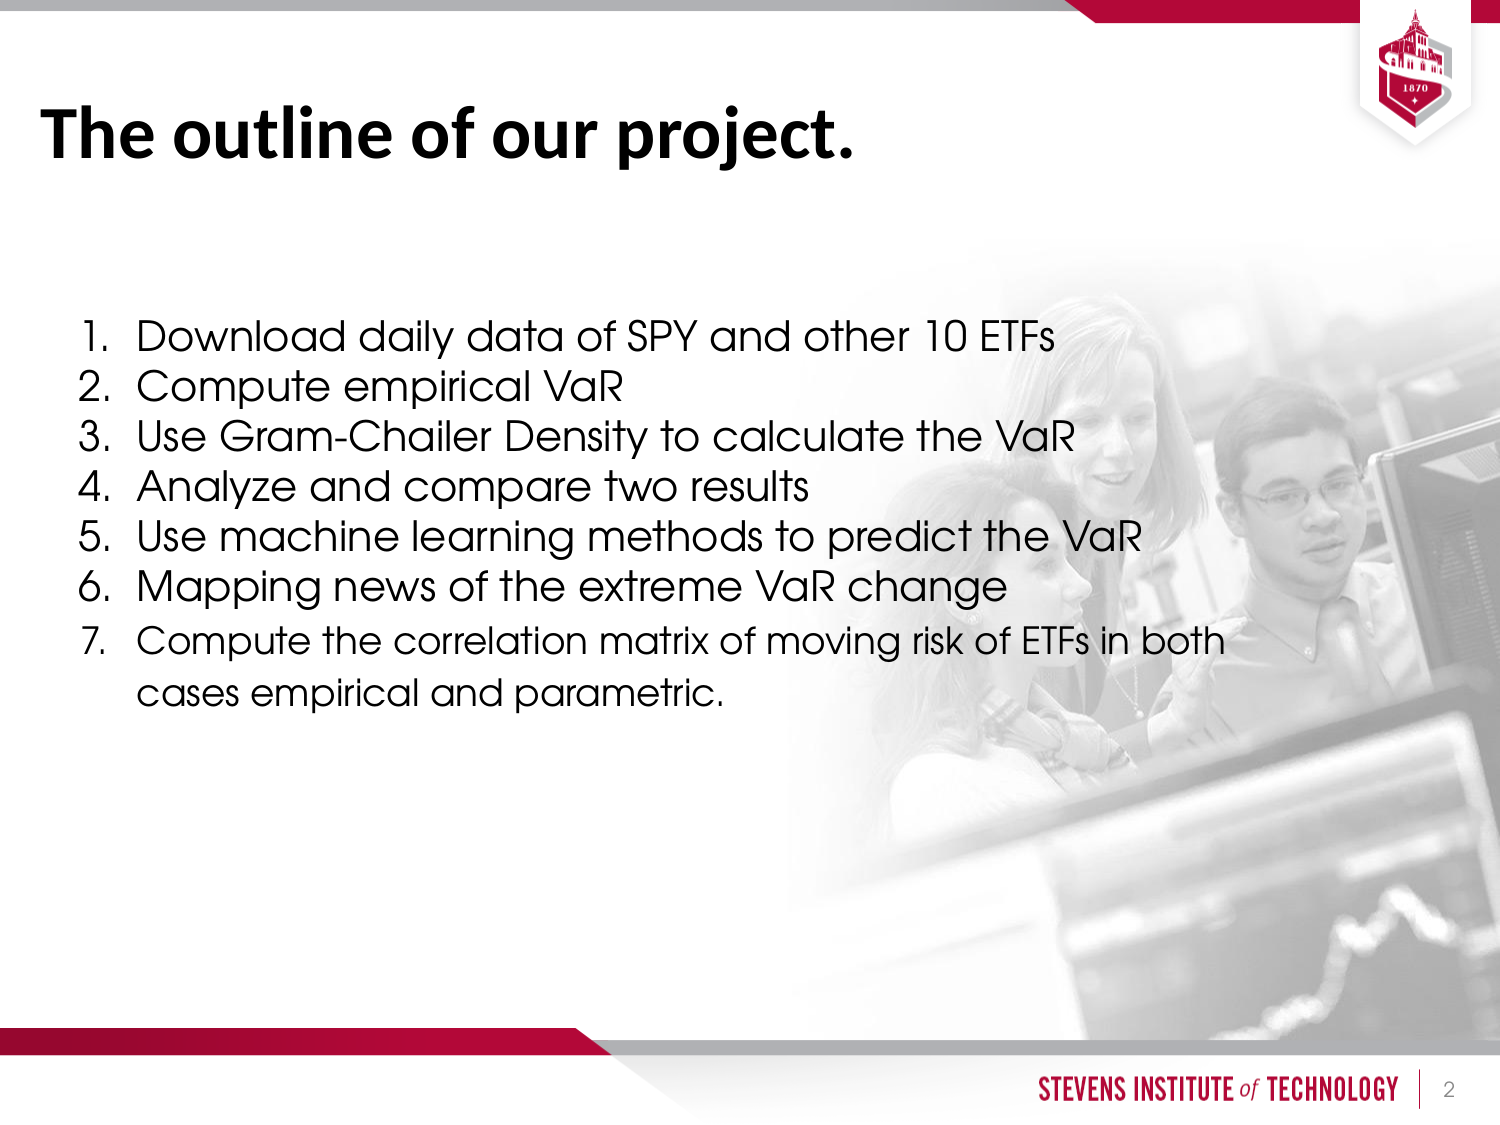

The outline of our project.

Download daily data of SPY and other 10 ETFs
Compute empirical VaR
Use Gram-Chailer Density to calculate the VaR
Analyze and compare two results
Use machine learning methods to predict the VaR
Mapping news of the extreme VaR change
Compute the correlation matrix of moving risk of ETFs in both cases empirical and parametric.
2